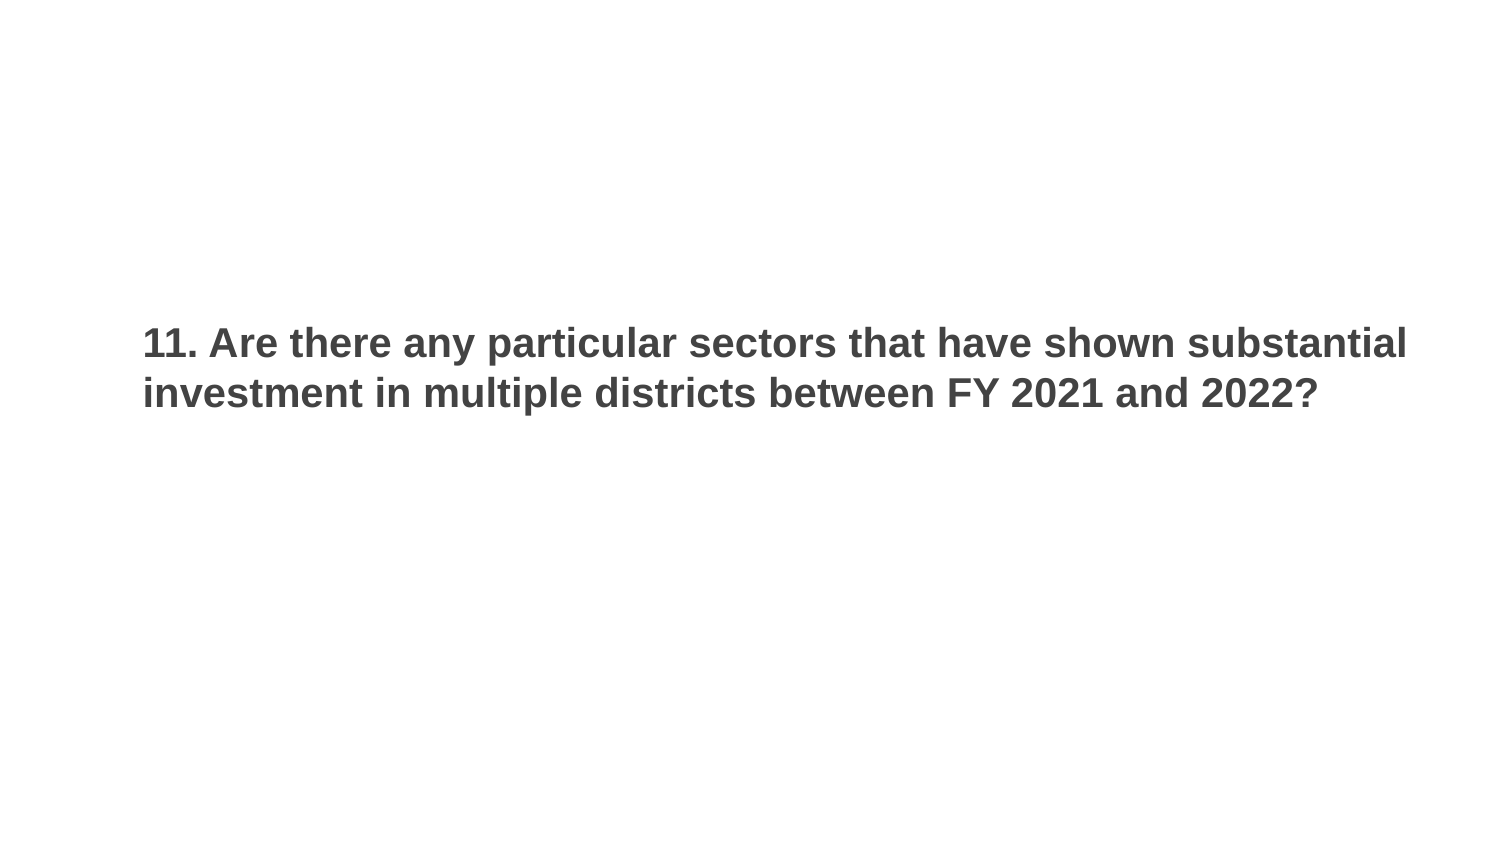

11. Are there any particular sectors that have shown substantial investment in multiple districts between FY 2021 and 2022?

### Chart: Sectors with Substantial Investments Across Multiple Districts :
 FY 2021 - 2022

| Category | Rangareddy | Sangareddy | Medchal_Malkajgiri | Medak | Mahabubnagar |
|---|---|---|---|---|---|
| Agro based incl Cold Storages | 42.5875 | 64.5763 | 358.2581 | 13.7745 | 32.6062 |
| Food Processing | 107.8721 | 273.674 | 213.5431 | 124.921 | 44.7069 |
| Others | 204.4978 | 184.3561 | 189.3759 | 66.4563 | 159.5524 |
| Granite and Stone Crushing | 602.6018 | 58.5239 | 224.6319 | 14.722 | 188.9757 |
| Solar and Other Renewable Energy | 226.8 | 177.9762 | 0.73 | 228.182 | 1032.1875 |
| R&D | 422.0684 | 217.4086 | 1468.0206 | 2.4689 | 145.9666 |
| Engineering | 997.0792 | 373.1085 | 449.9735 | 682.0713 | 42.8667 |
| Real Estate,Industrial Parks and IT Buildings | 5134.526 | 0.75 | None | None | None |
| Plastic and Rubber | 4254.6698 | 1254.55 | 227.4389 | 55.71 | 30.5329 |
| Pharmaceuticals and Chemicals | 1220.5436 | 2807.8076 | 1936.9043 | 711.8499 | 213.4359 |